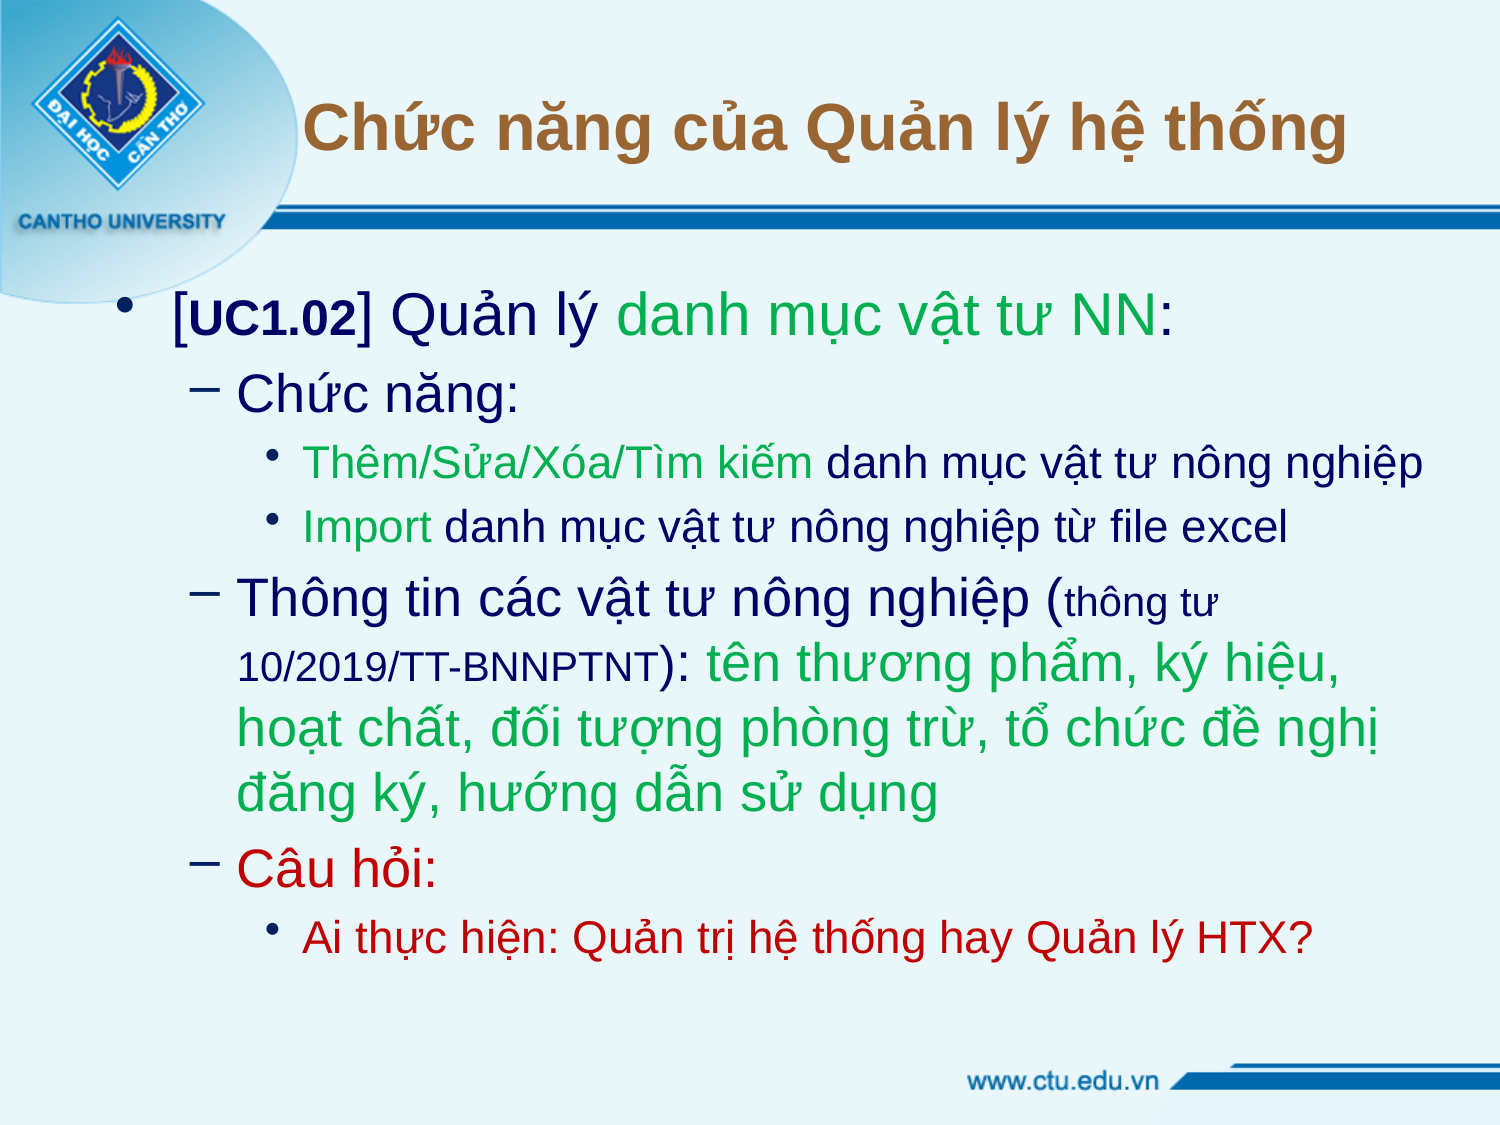

# Chức năng của Quản lý hệ thống
[UC1.02] Quản lý danh mục vật tư NN:
Chức năng:
Thêm/Sửa/Xóa/Tìm kiếm danh mục vật tư nông nghiệp
Import danh mục vật tư nông nghiệp từ file excel
Thông tin các vật tư nông nghiệp (thông tư 10/2019/TT-BNNPTNT): tên thương phẩm, ký hiệu, hoạt chất, đối tượng phòng trừ, tổ chức đề nghị đăng ký, hướng dẫn sử dụng
Câu hỏi:
Ai thực hiện: Quản trị hệ thống hay Quản lý HTX?